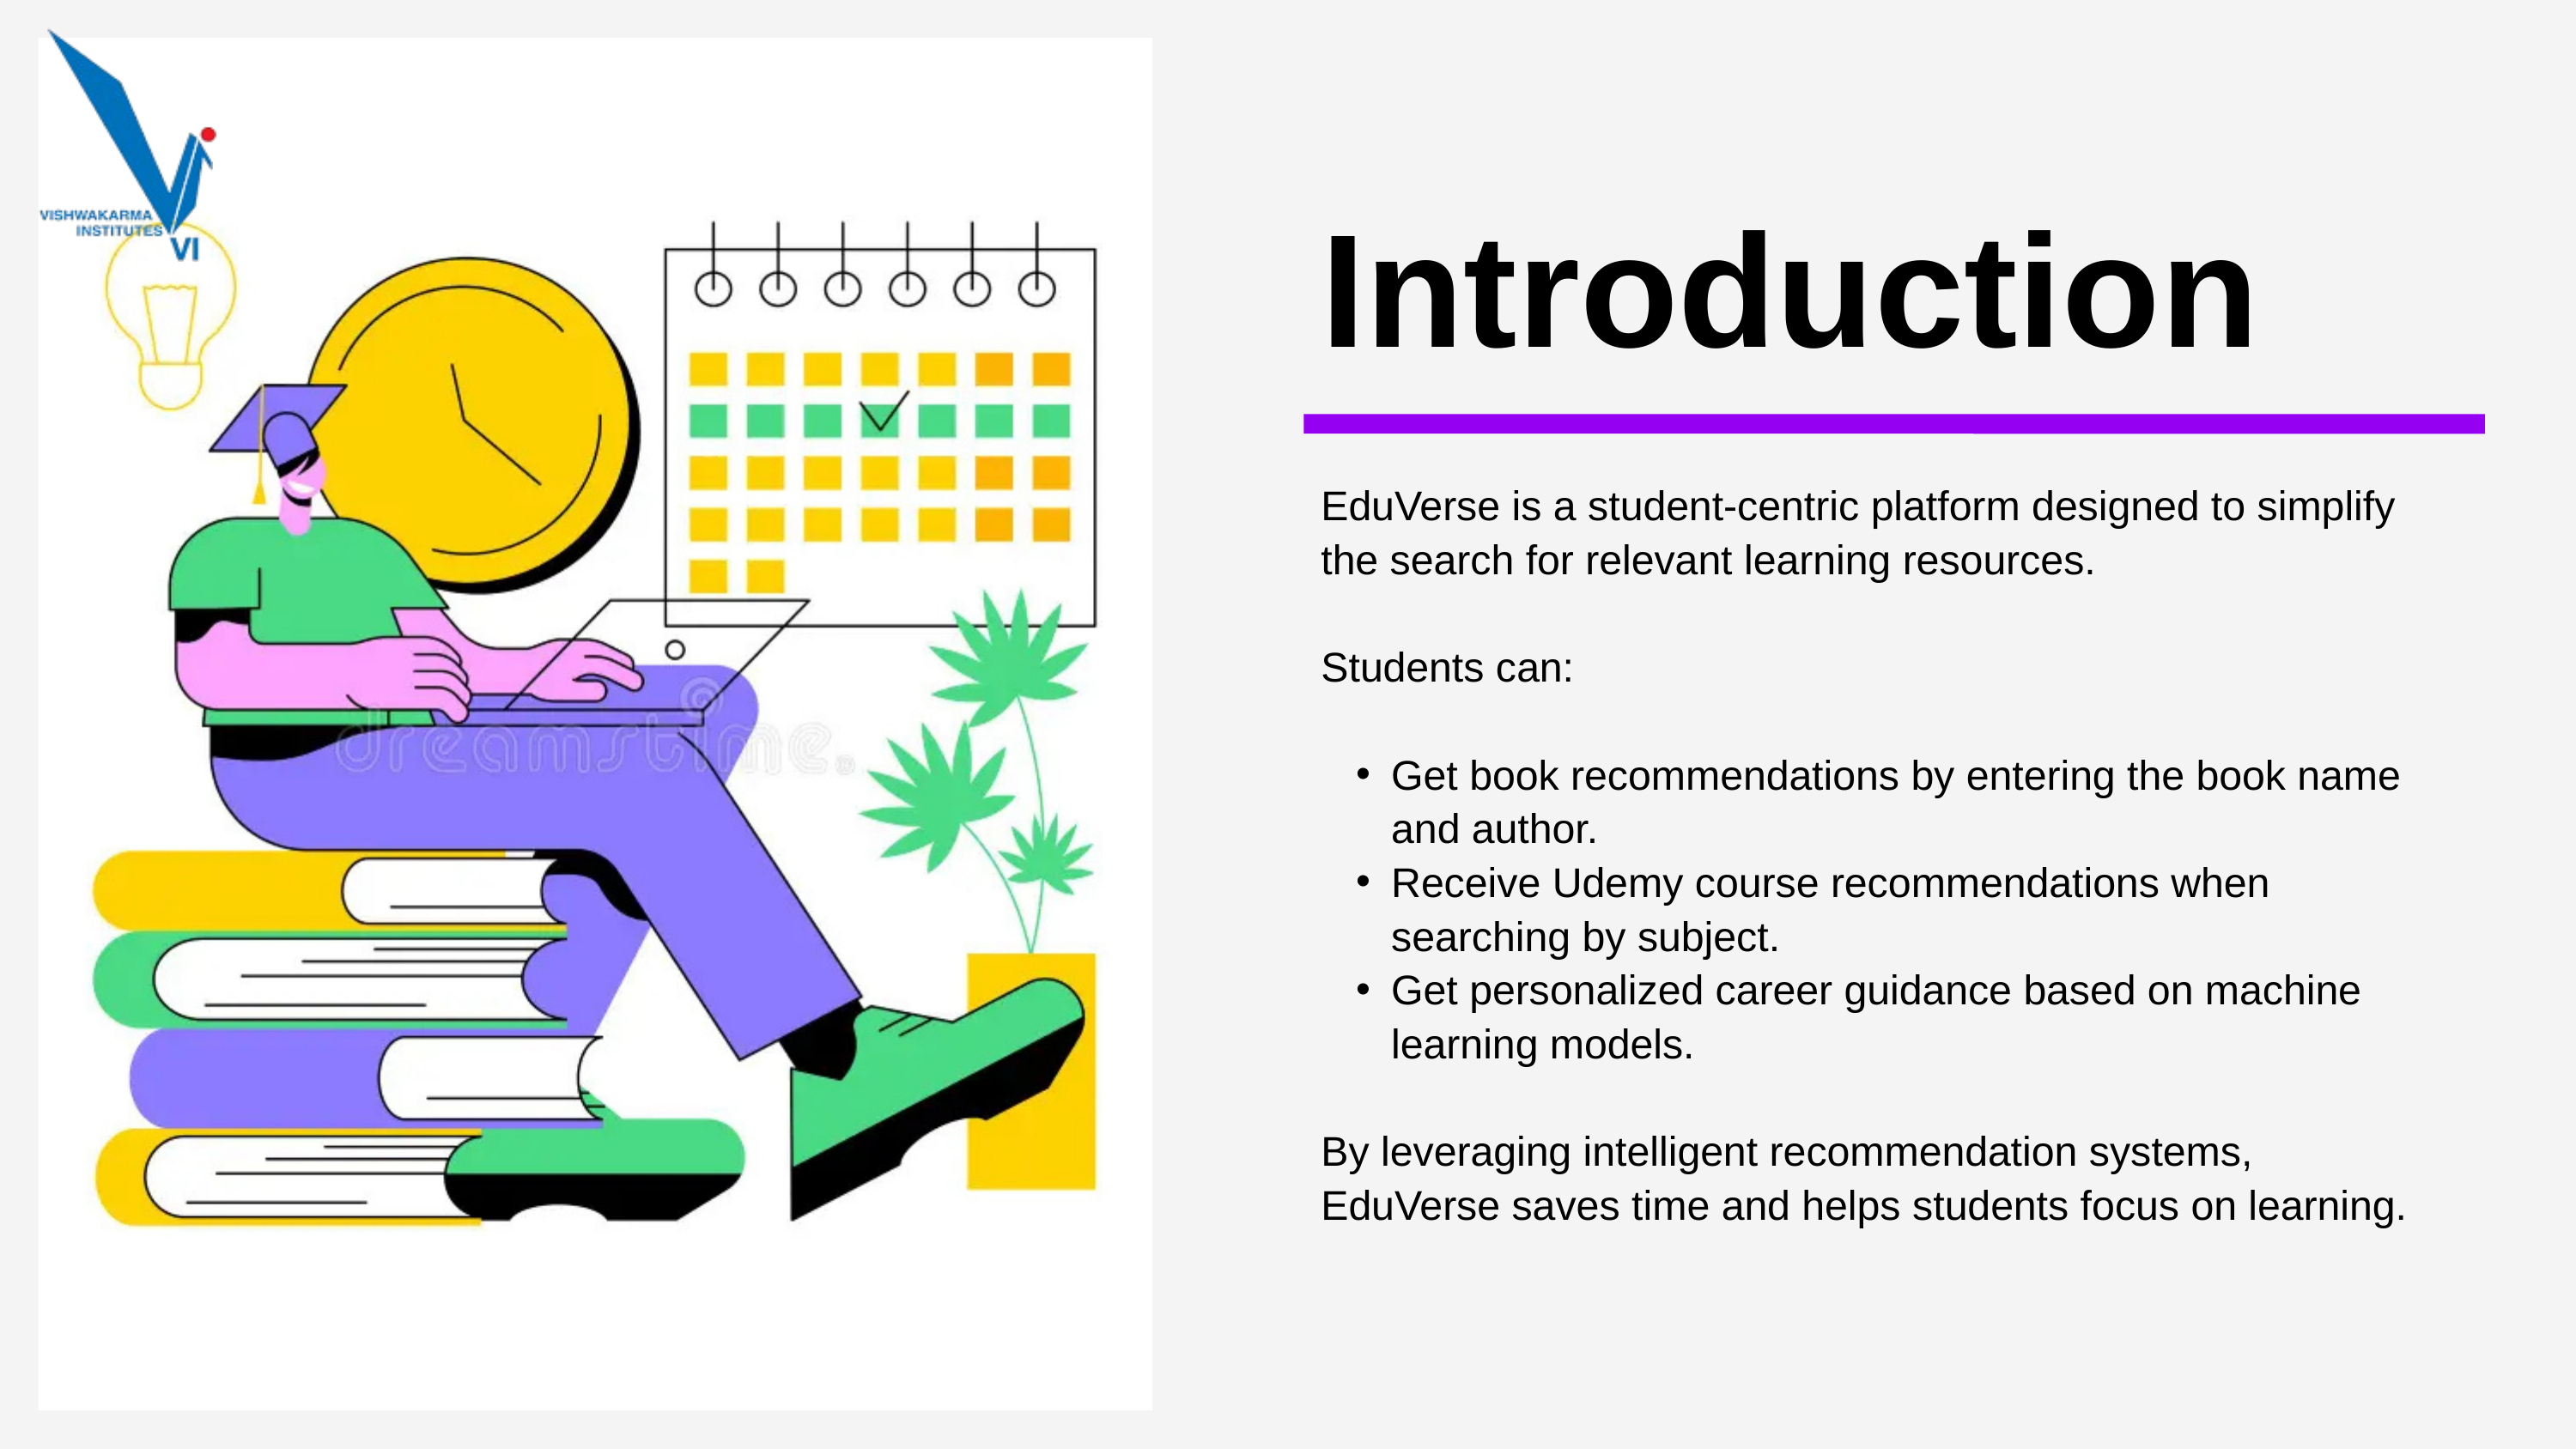

Introduction

EduVerse is a student-centric platform designed to simplify the search for relevant learning resources.

Students can:

Get book recommendations by entering the book name and author.
Receive Udemy course recommendations when searching by subject.
Get personalized career guidance based on machine learning models.

By leveraging intelligent recommendation systems, EduVerse saves time and helps students focus on learning.